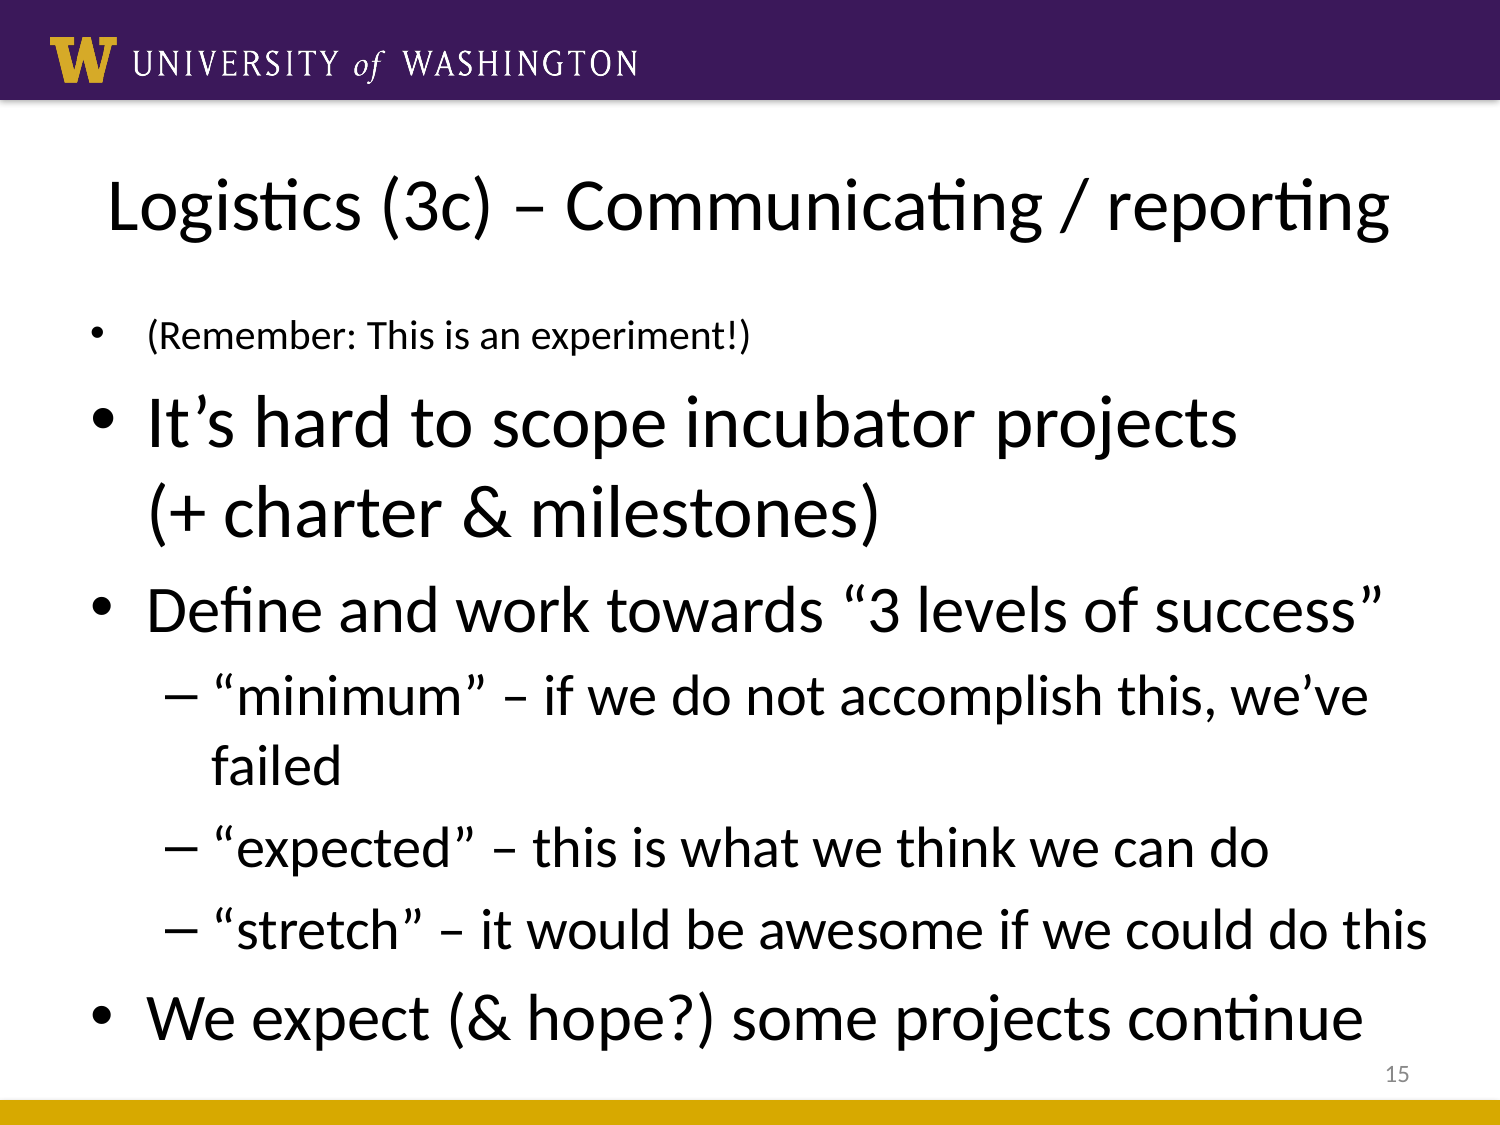

# Logistics (3c) – Communicating / reporting
(Remember: This is an experiment!)
It’s hard to scope incubator projects
(+ charter & milestones)
Define and work towards “3 levels of success”
“minimum” – if we do not accomplish this, we’ve failed
“expected” – this is what we think we can do
“stretch” – it would be awesome if we could do this
We expect (& hope?) some projects continue

15